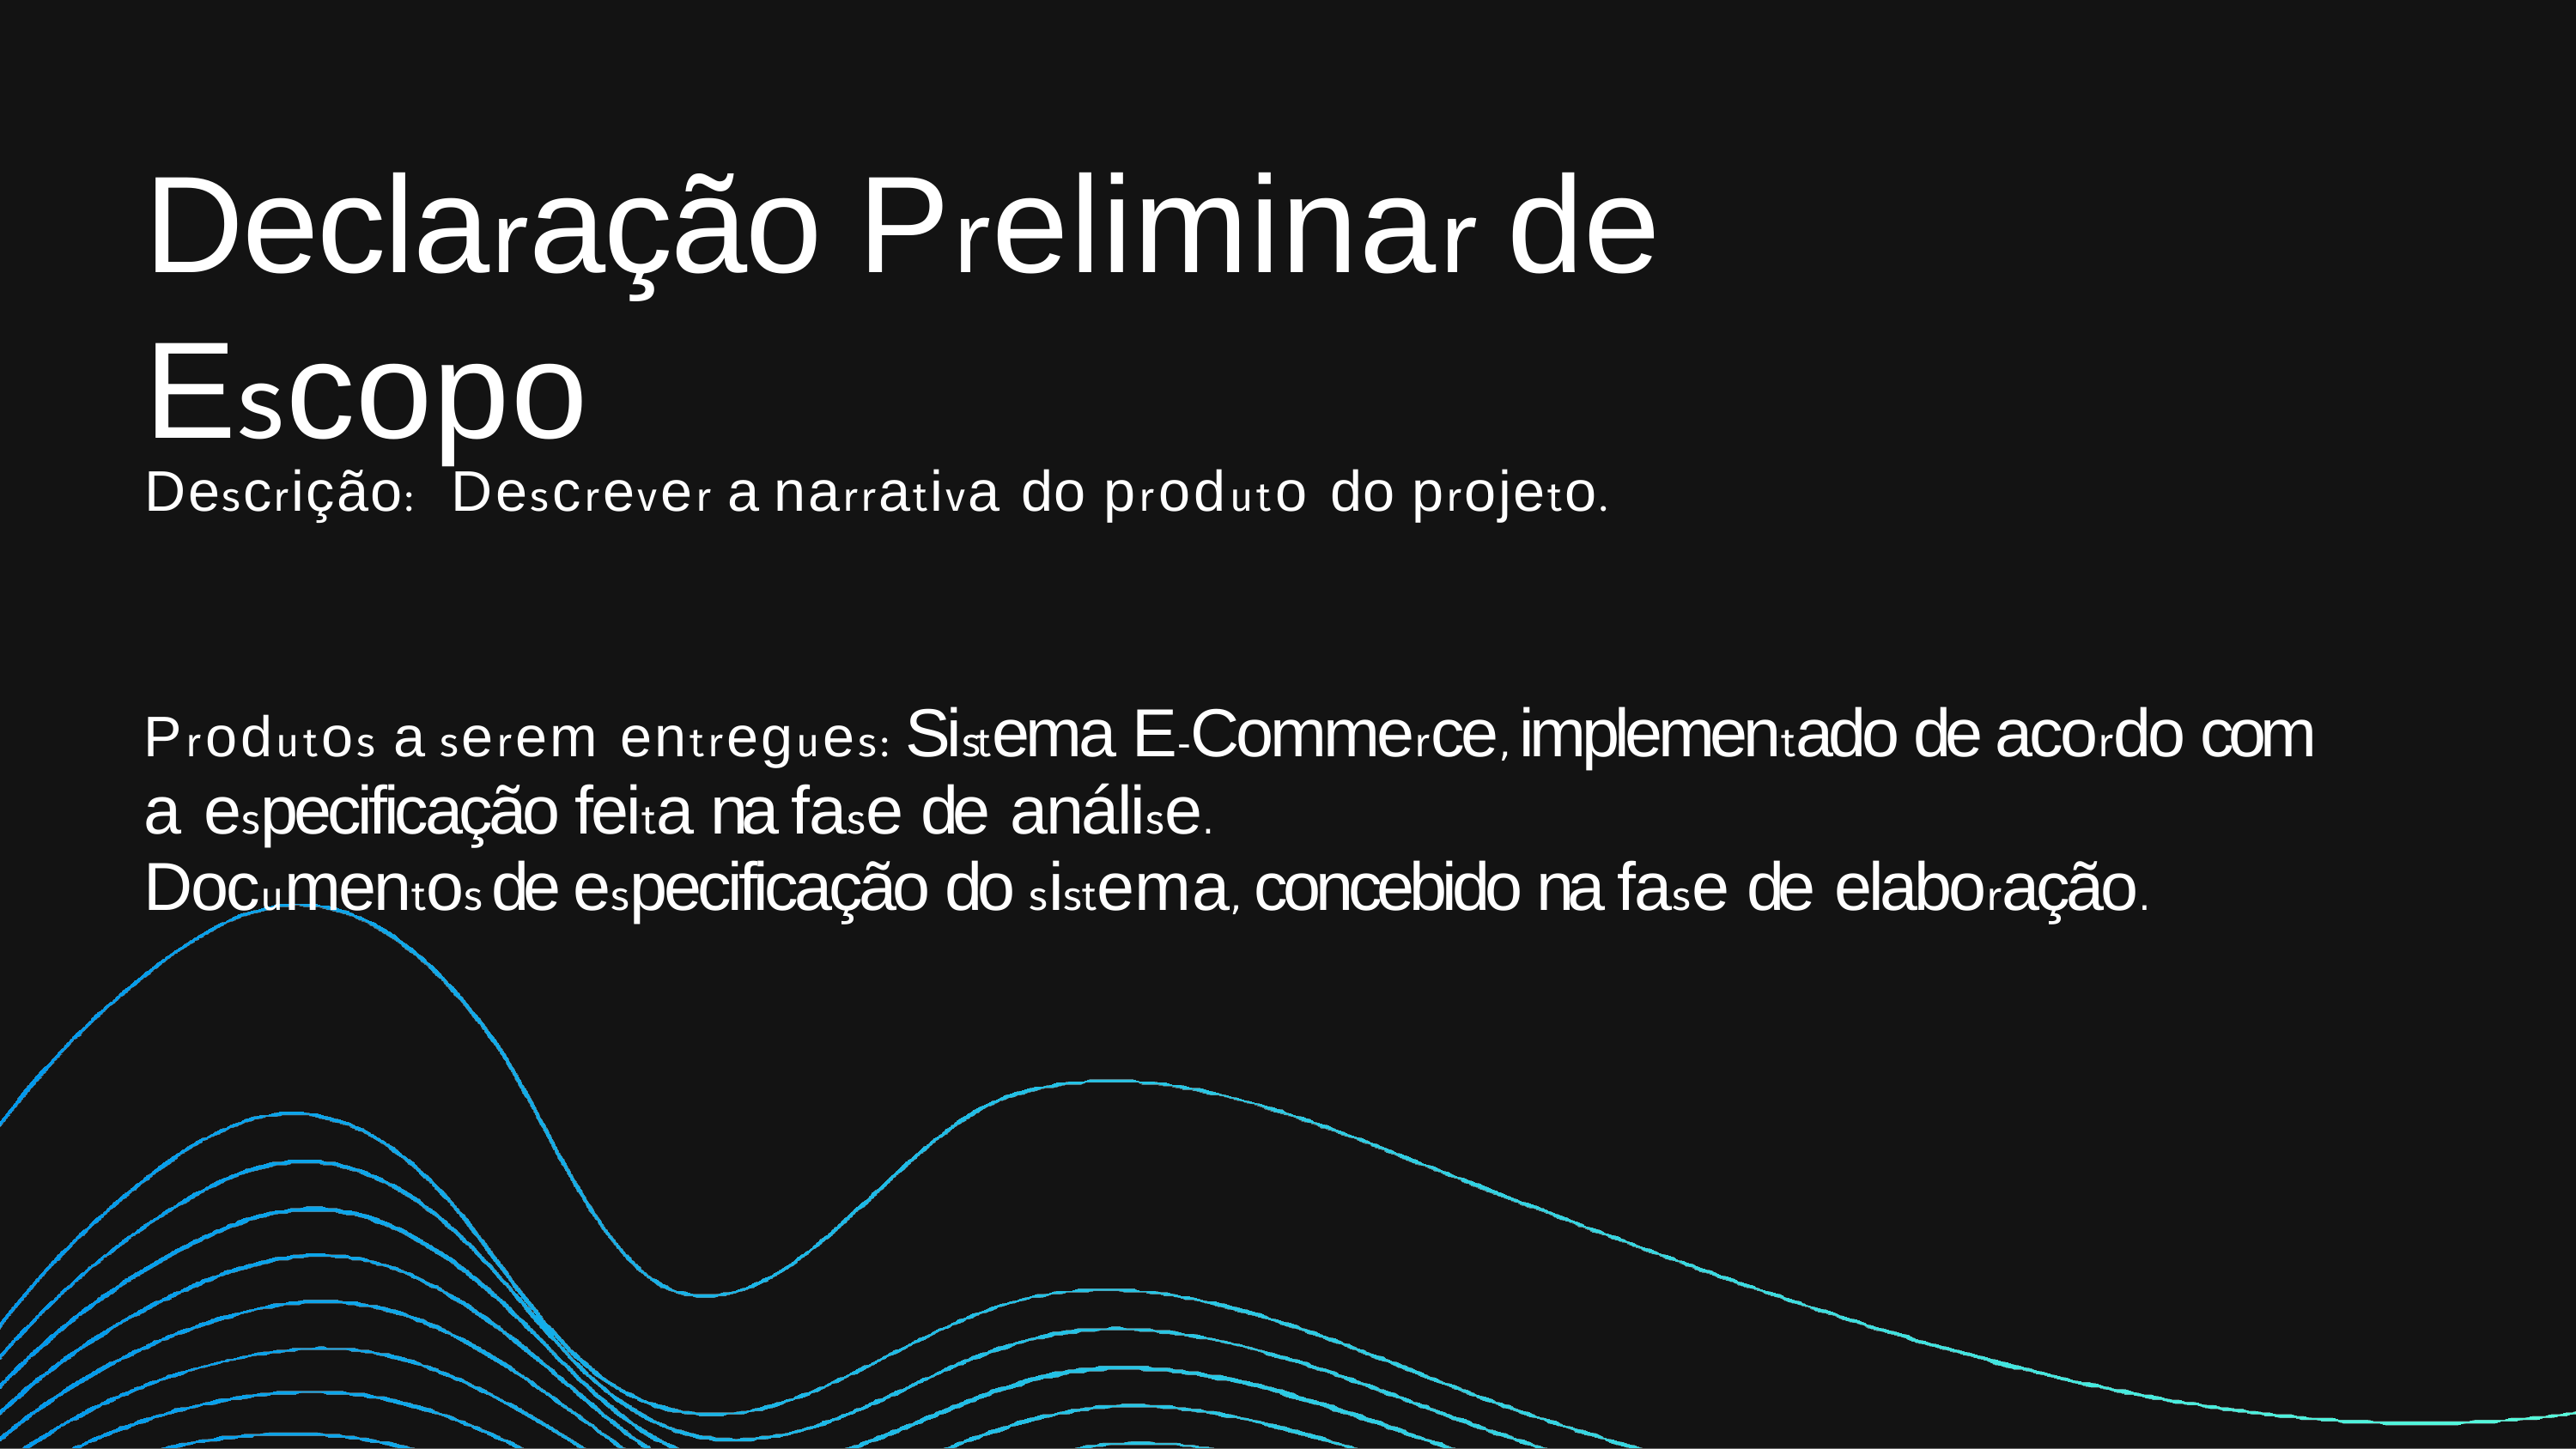

# Declaração Preliminar de Escopo
Descrição:
Descrever a narrativa do produto do projeto.
Produtos a serem entregues: Sistema E-Commerce, implementado de acordo com a  especificação feita na fase de análise.
Documentos de especificação do sistema, concebido na fase de elaboração.